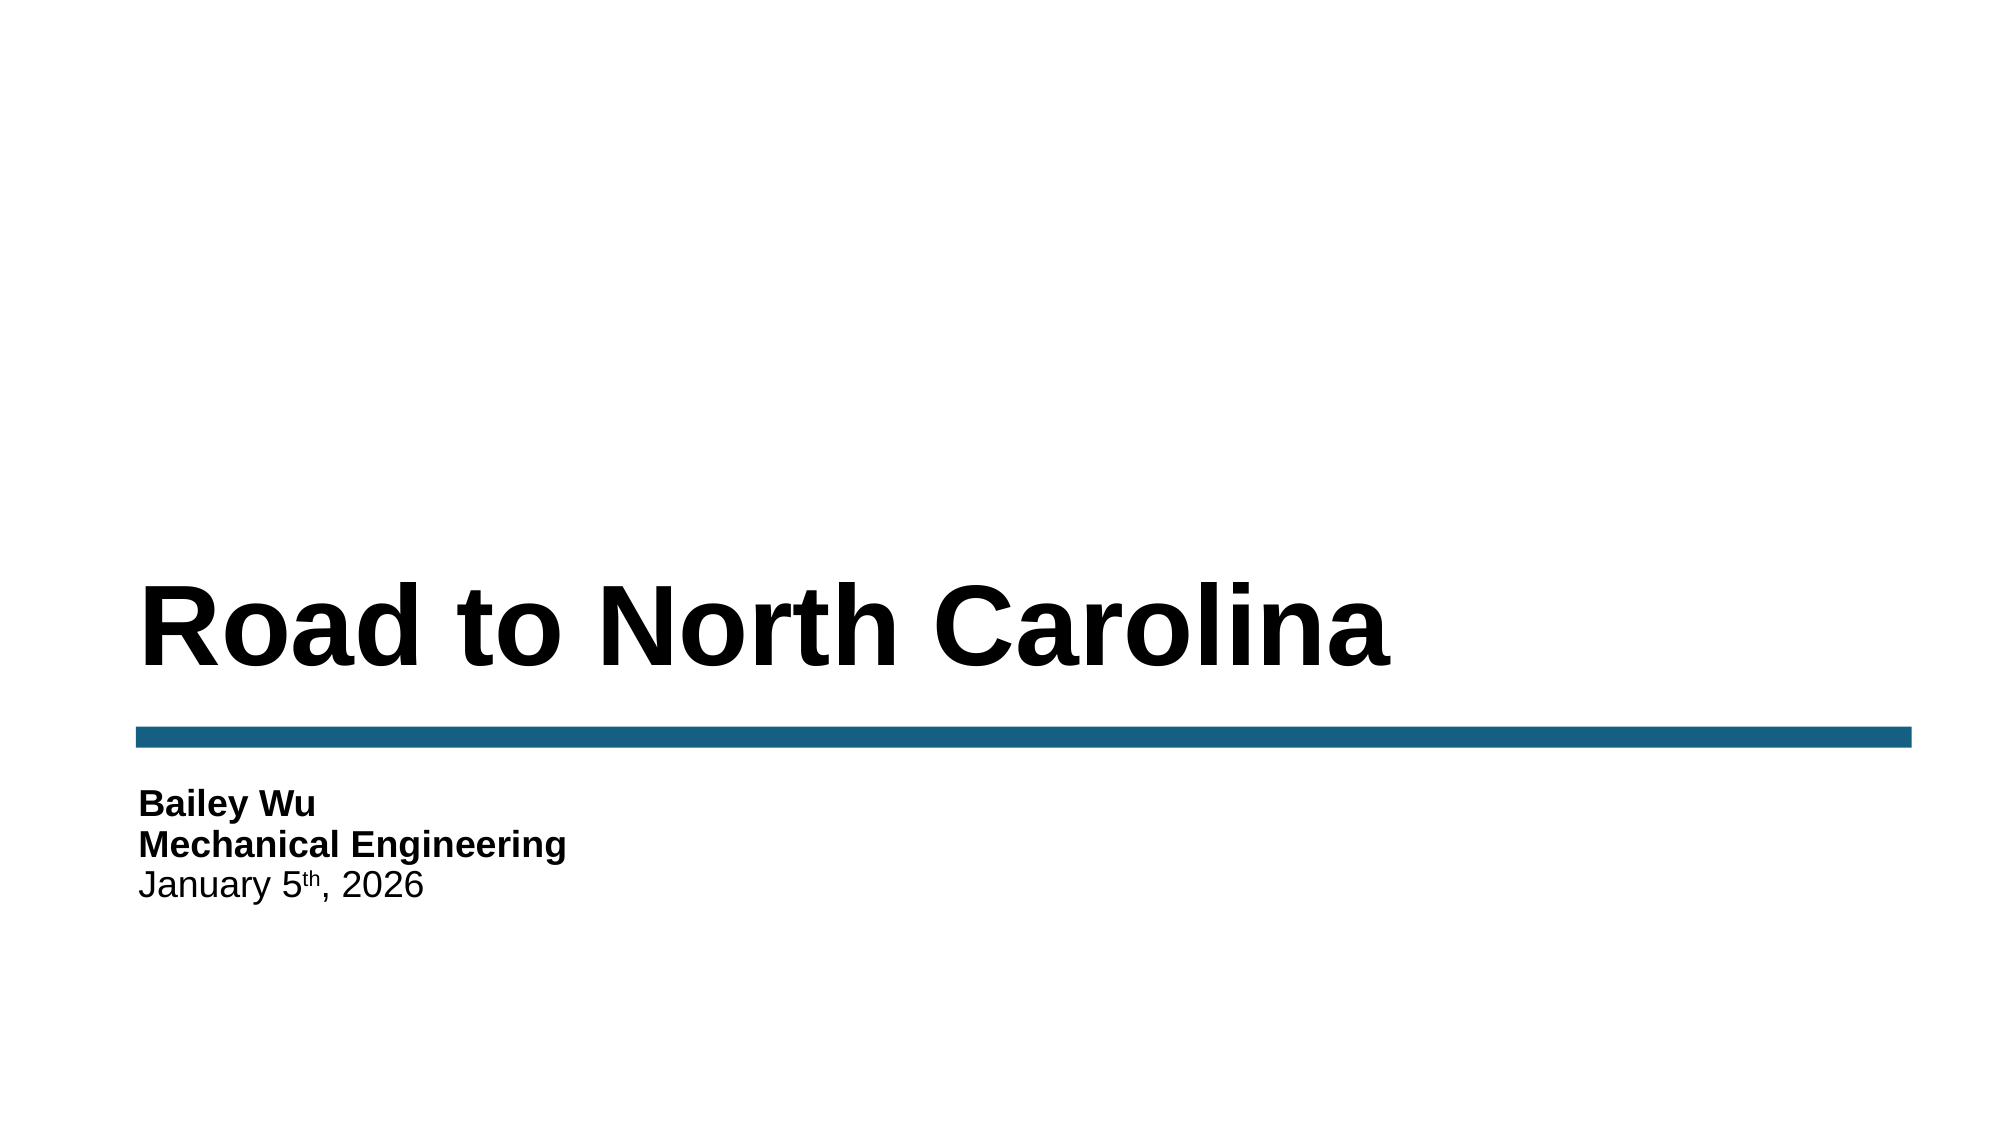

# Road to North Carolina

Bailey Wu
Mechanical Engineering
January 5th, 2026